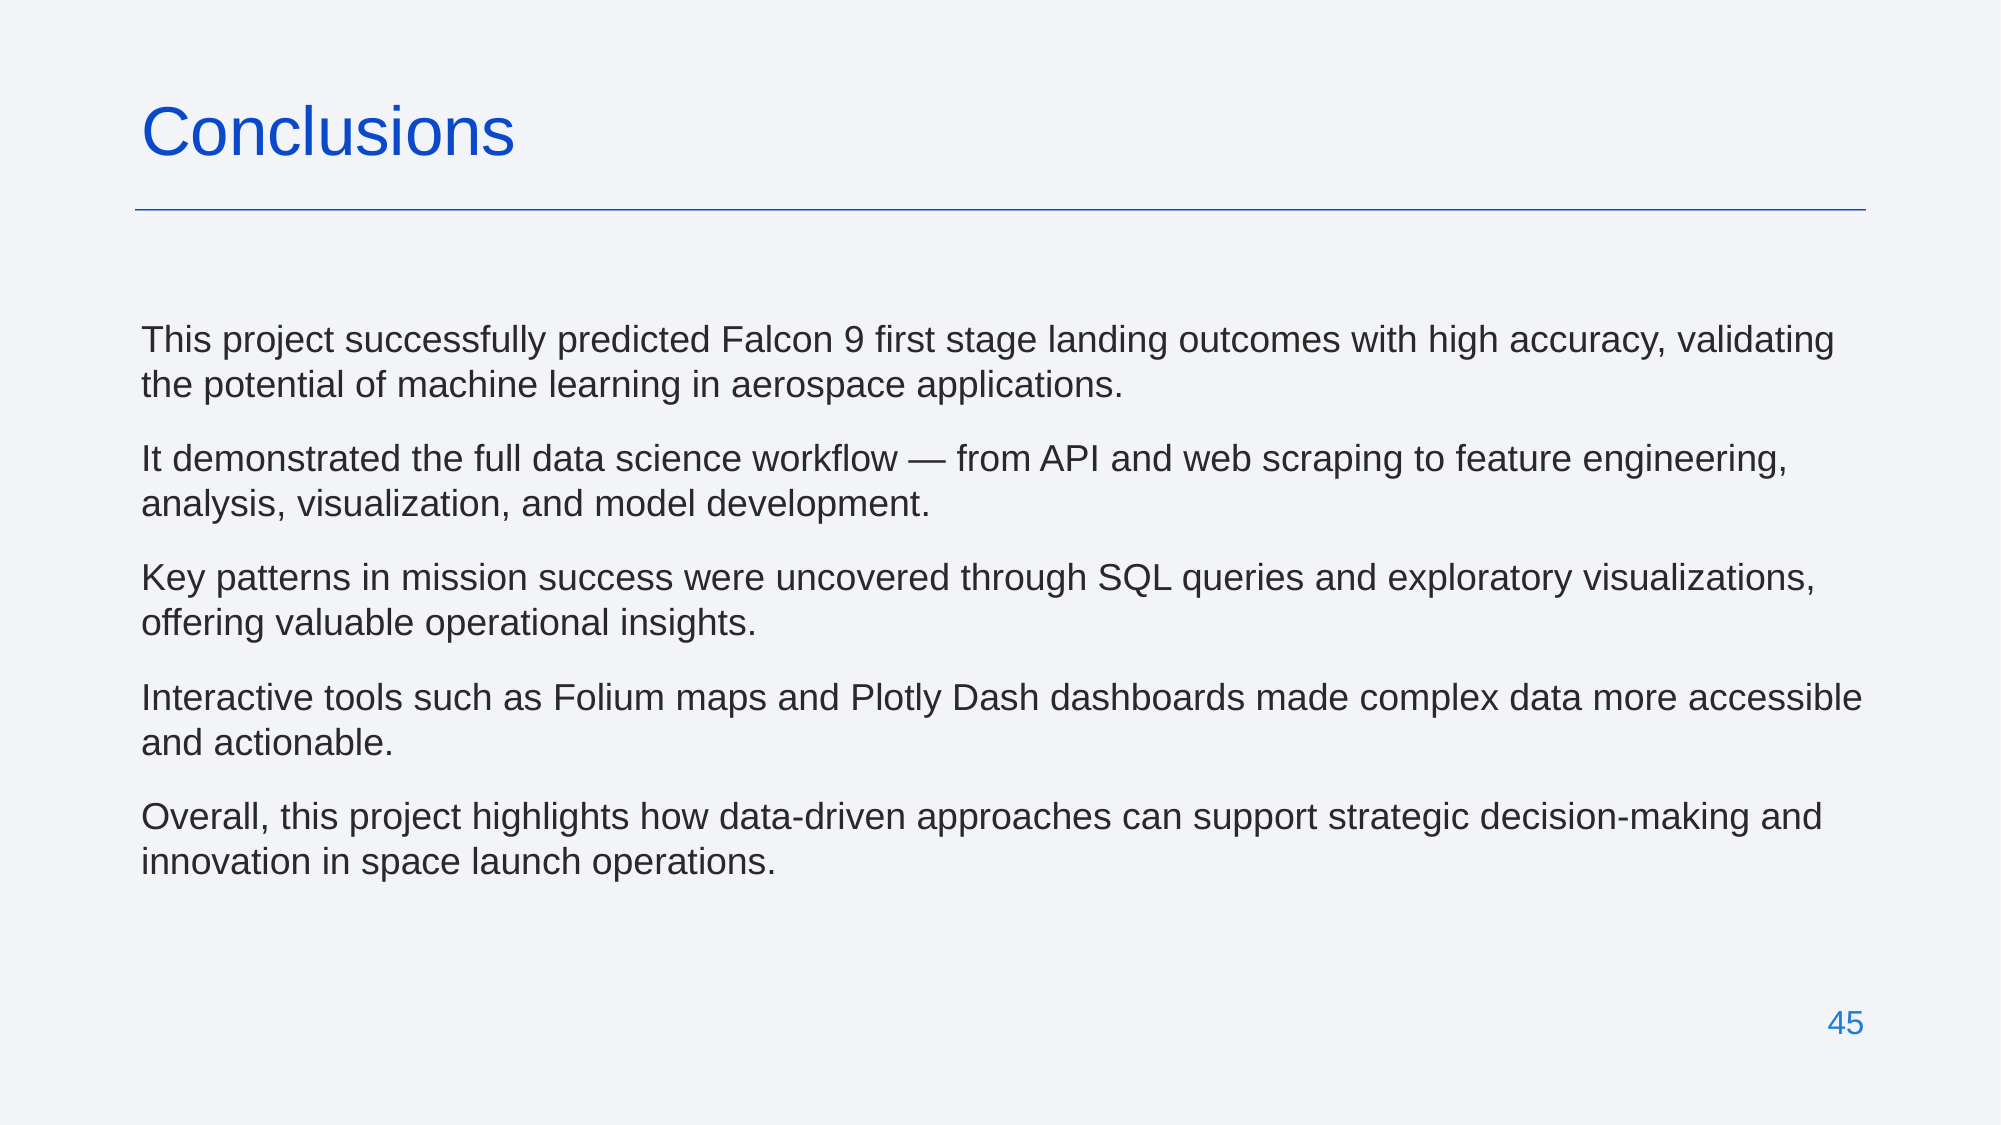

Conclusions
This project successfully predicted Falcon 9 first stage landing outcomes with high accuracy, validating the potential of machine learning in aerospace applications.
It demonstrated the full data science workflow — from API and web scraping to feature engineering, analysis, visualization, and model development.
Key patterns in mission success were uncovered through SQL queries and exploratory visualizations, offering valuable operational insights.
Interactive tools such as Folium maps and Plotly Dash dashboards made complex data more accessible and actionable.
Overall, this project highlights how data-driven approaches can support strategic decision-making and innovation in space launch operations.
45